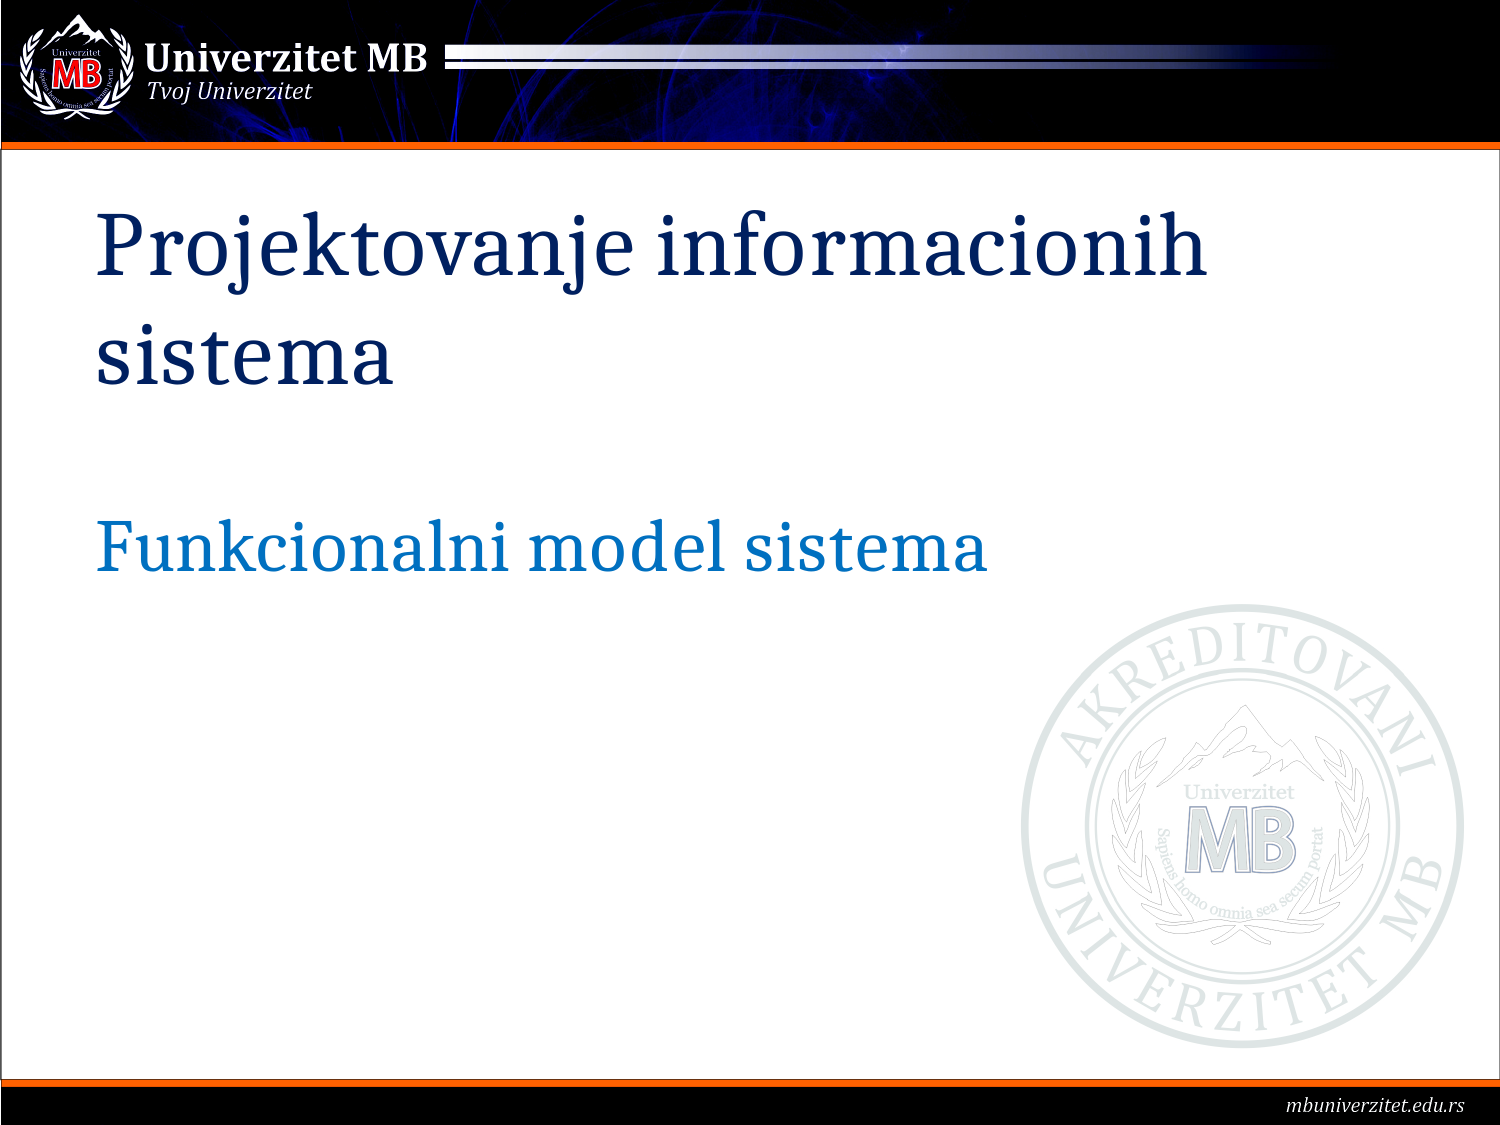

Projektovanje informacionih sistema
# Funkcionalni model sistema